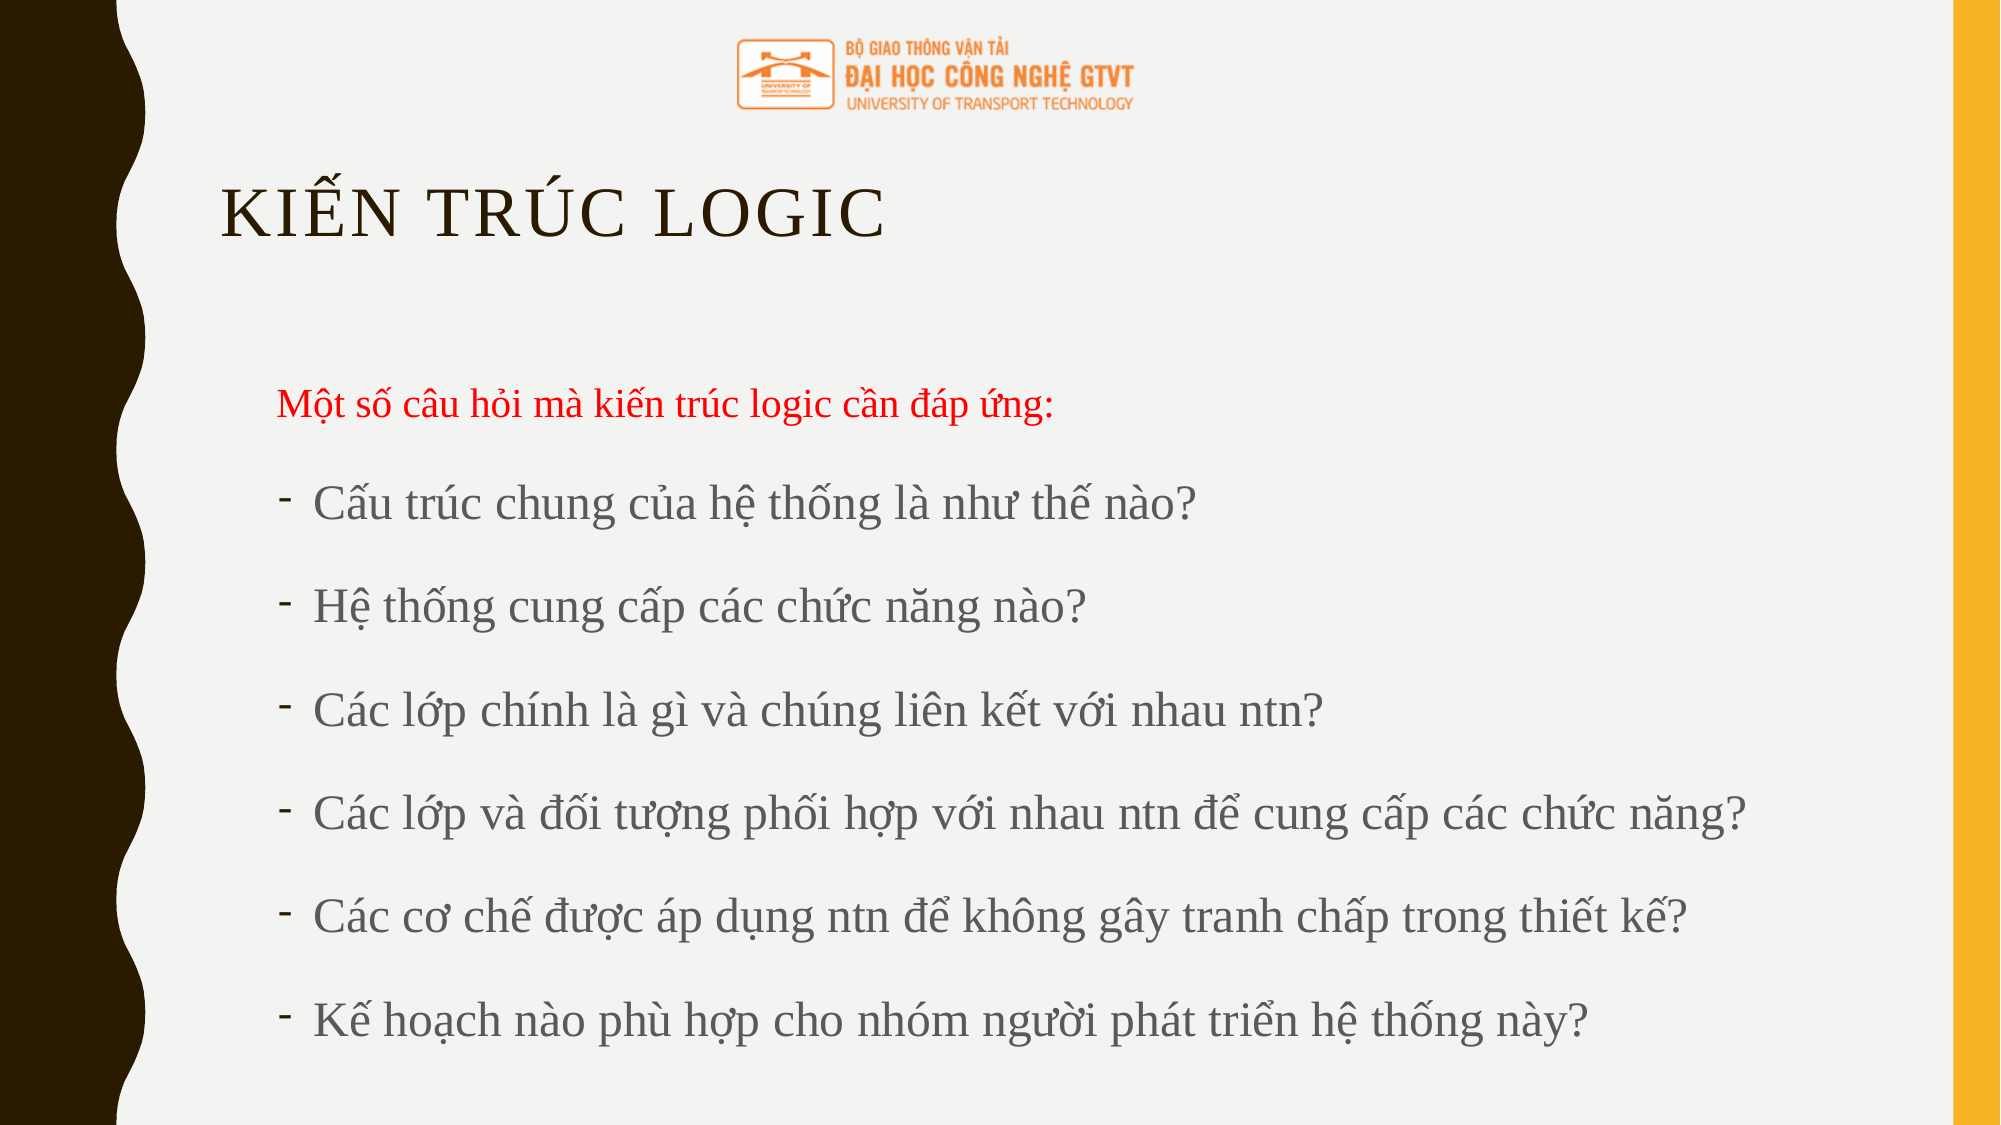

# Kiến trúc logic
Một số câu hỏi mà kiến trúc logic cần đáp ứng:
Cấu trúc chung của hệ thống là như thế nào?
Hệ thống cung cấp các chức năng nào?
Các lớp chính là gì và chúng liên kết với nhau ntn?
Các lớp và đối tượng phối hợp với nhau ntn để cung cấp các chức năng?
Các cơ chế được áp dụng ntn để không gây tranh chấp trong thiết kế?
Kế hoạch nào phù hợp cho nhóm người phát triển hệ thống này?